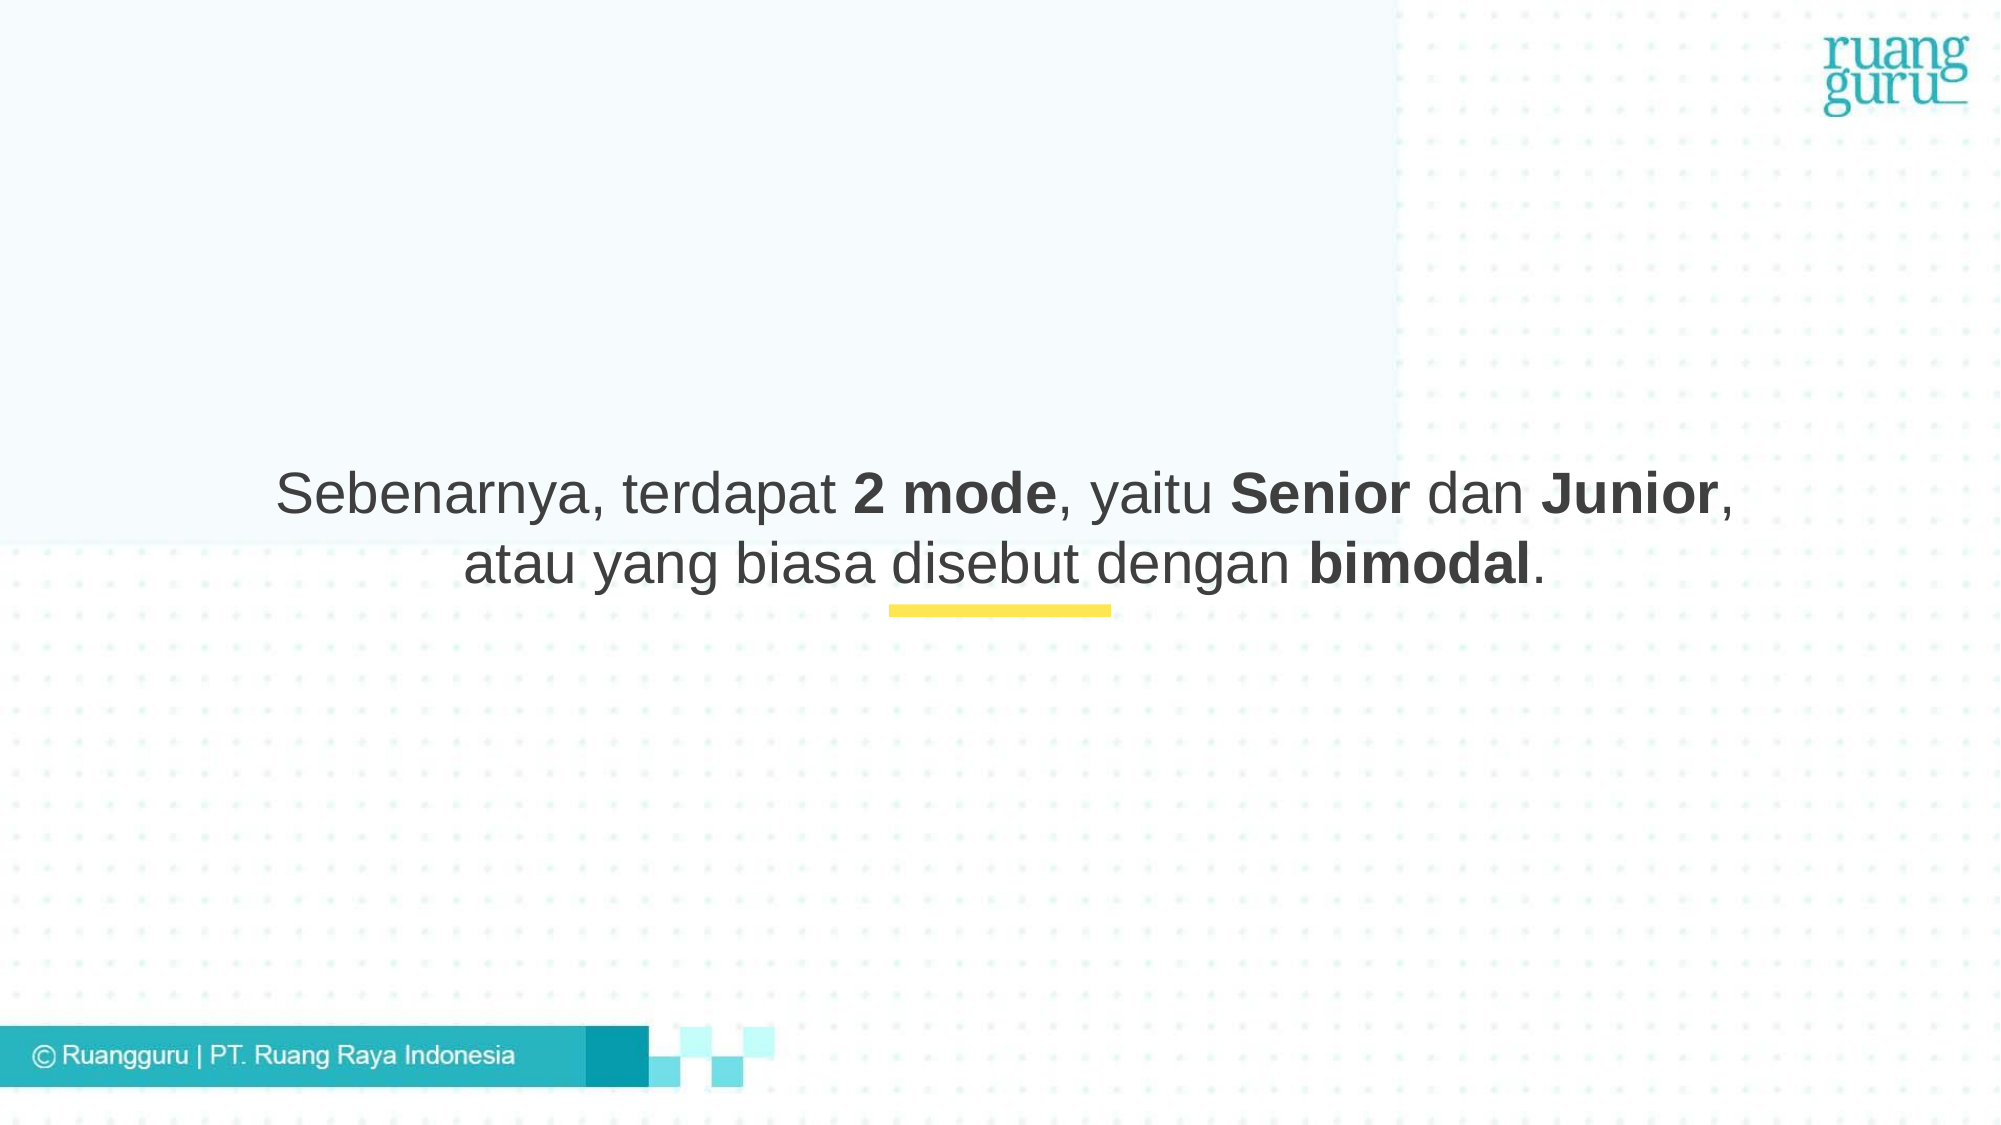

Sebenarnya, terdapat 2 mode, yaitu Senior dan Junior, atau yang biasa disebut dengan bimodal.